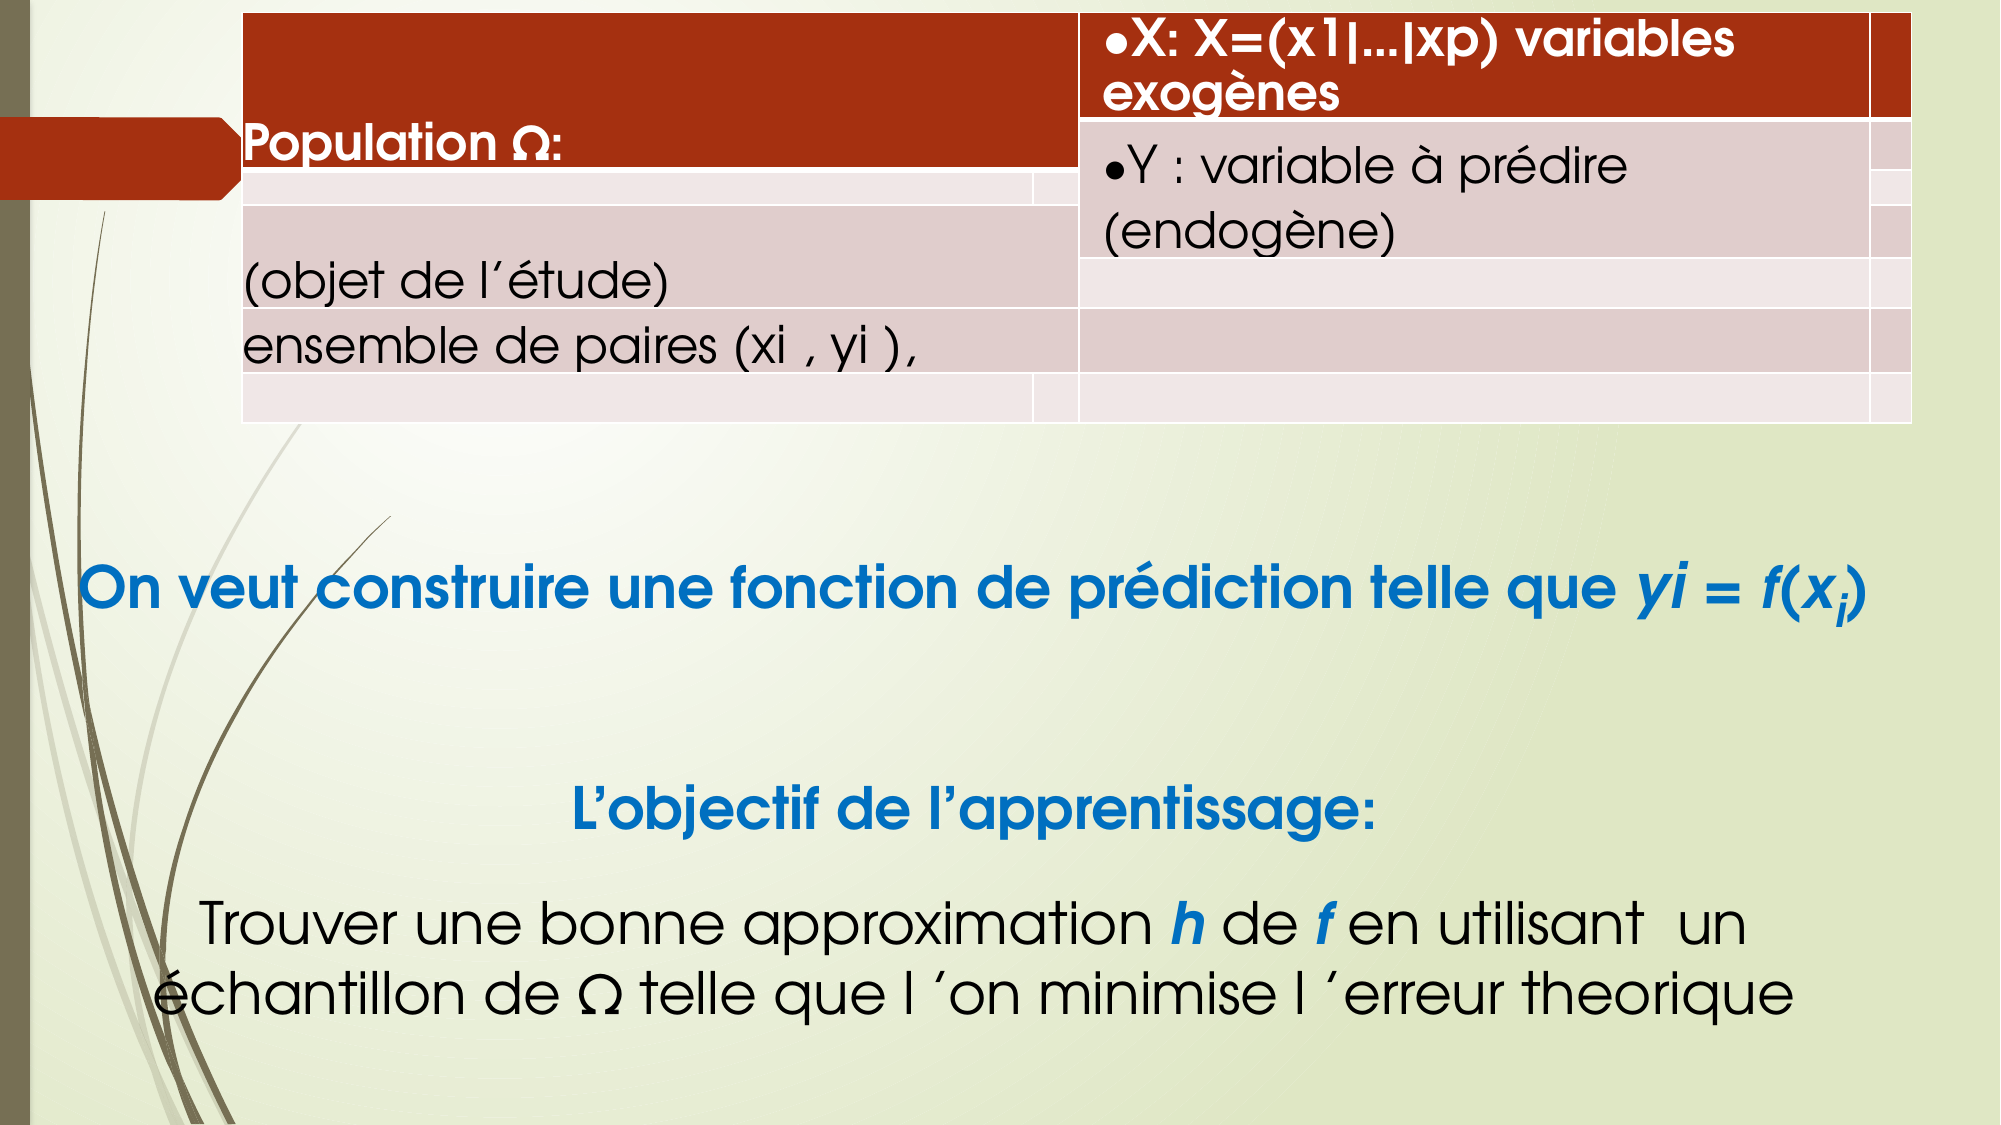

| Population Ω: |  | •X: X=(x1|…|xp) variables exogènes |  |
| --- | --- | --- | --- |
|  |  | •Y : variable à prédire (endogène) |  |
|  |  |  |  |
| (objet de l’étude) |  |  |  |
|  |  |  |  |
| ensemble de paires (xi , yi ), |  |  |  |
|  |  |  |  |
On veut construire une fonction de prédiction telle que yi = f(xi)

L’objectif de l’apprentissage:

Trouver une bonne approximation h de f en utilisant  un échantillon de Ω telle que l ’on minimise l ’erreur theorique